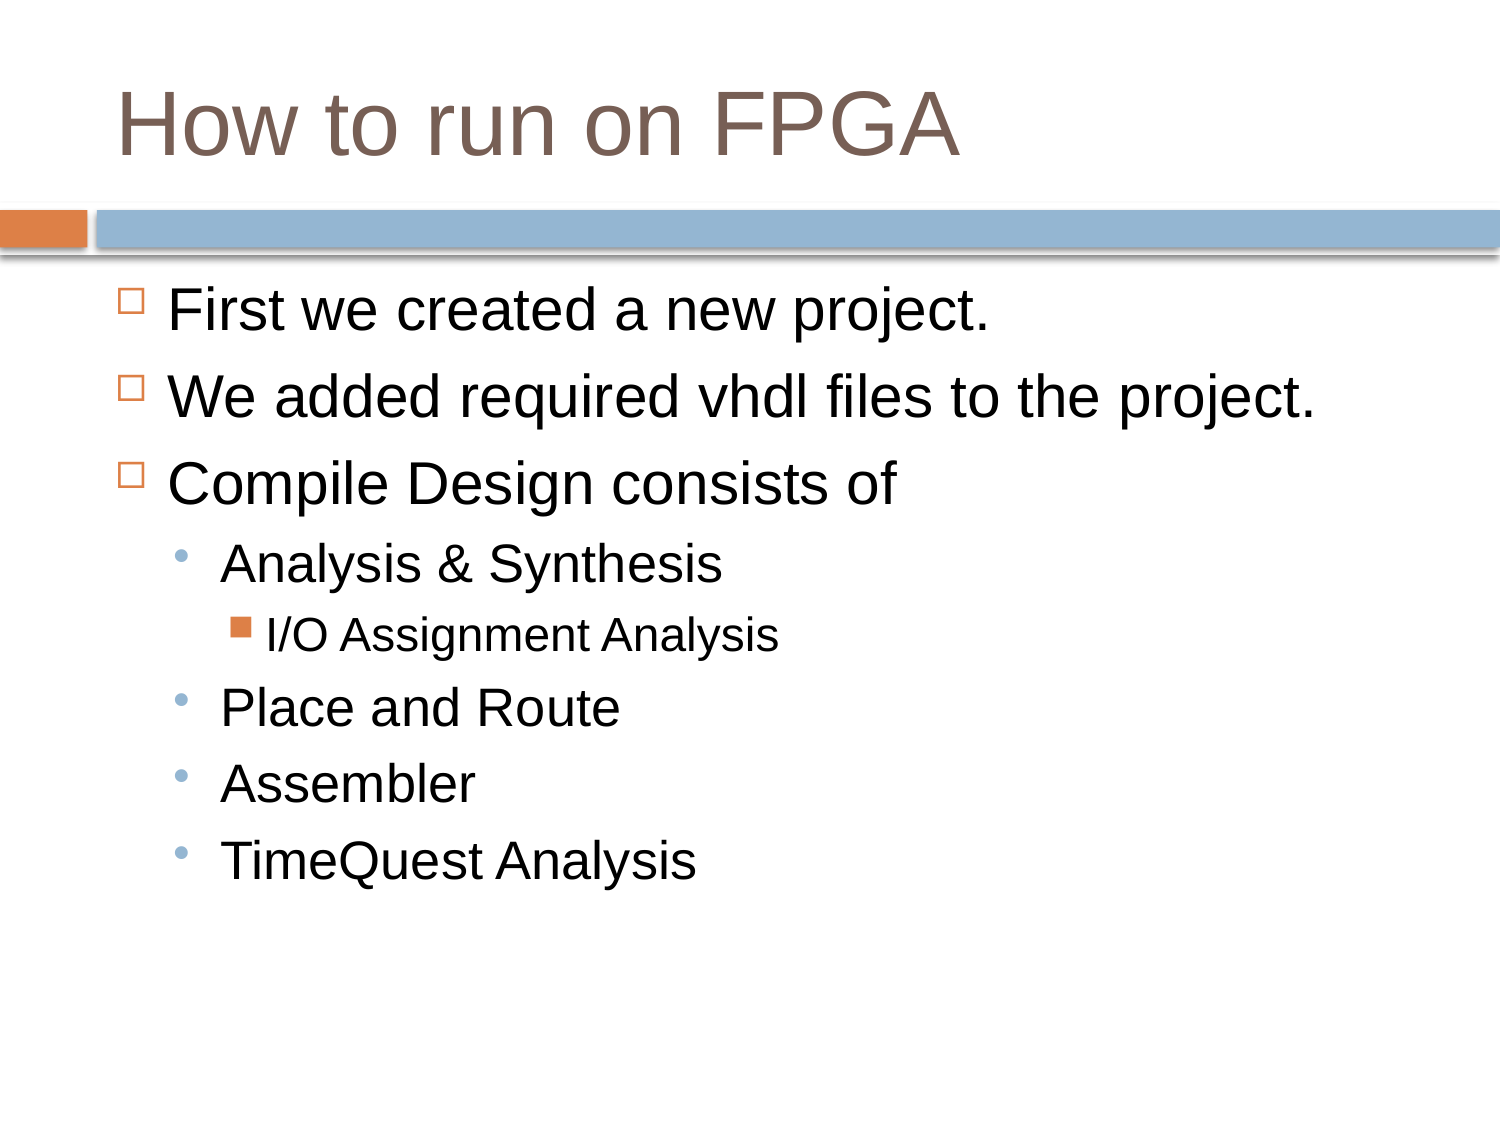

# How to run on FPGA
First we created a new project.
We added required vhdl files to the project.
Compile Design consists of
Analysis & Synthesis
I/O Assignment Analysis
Place and Route
Assembler
TimeQuest Analysis